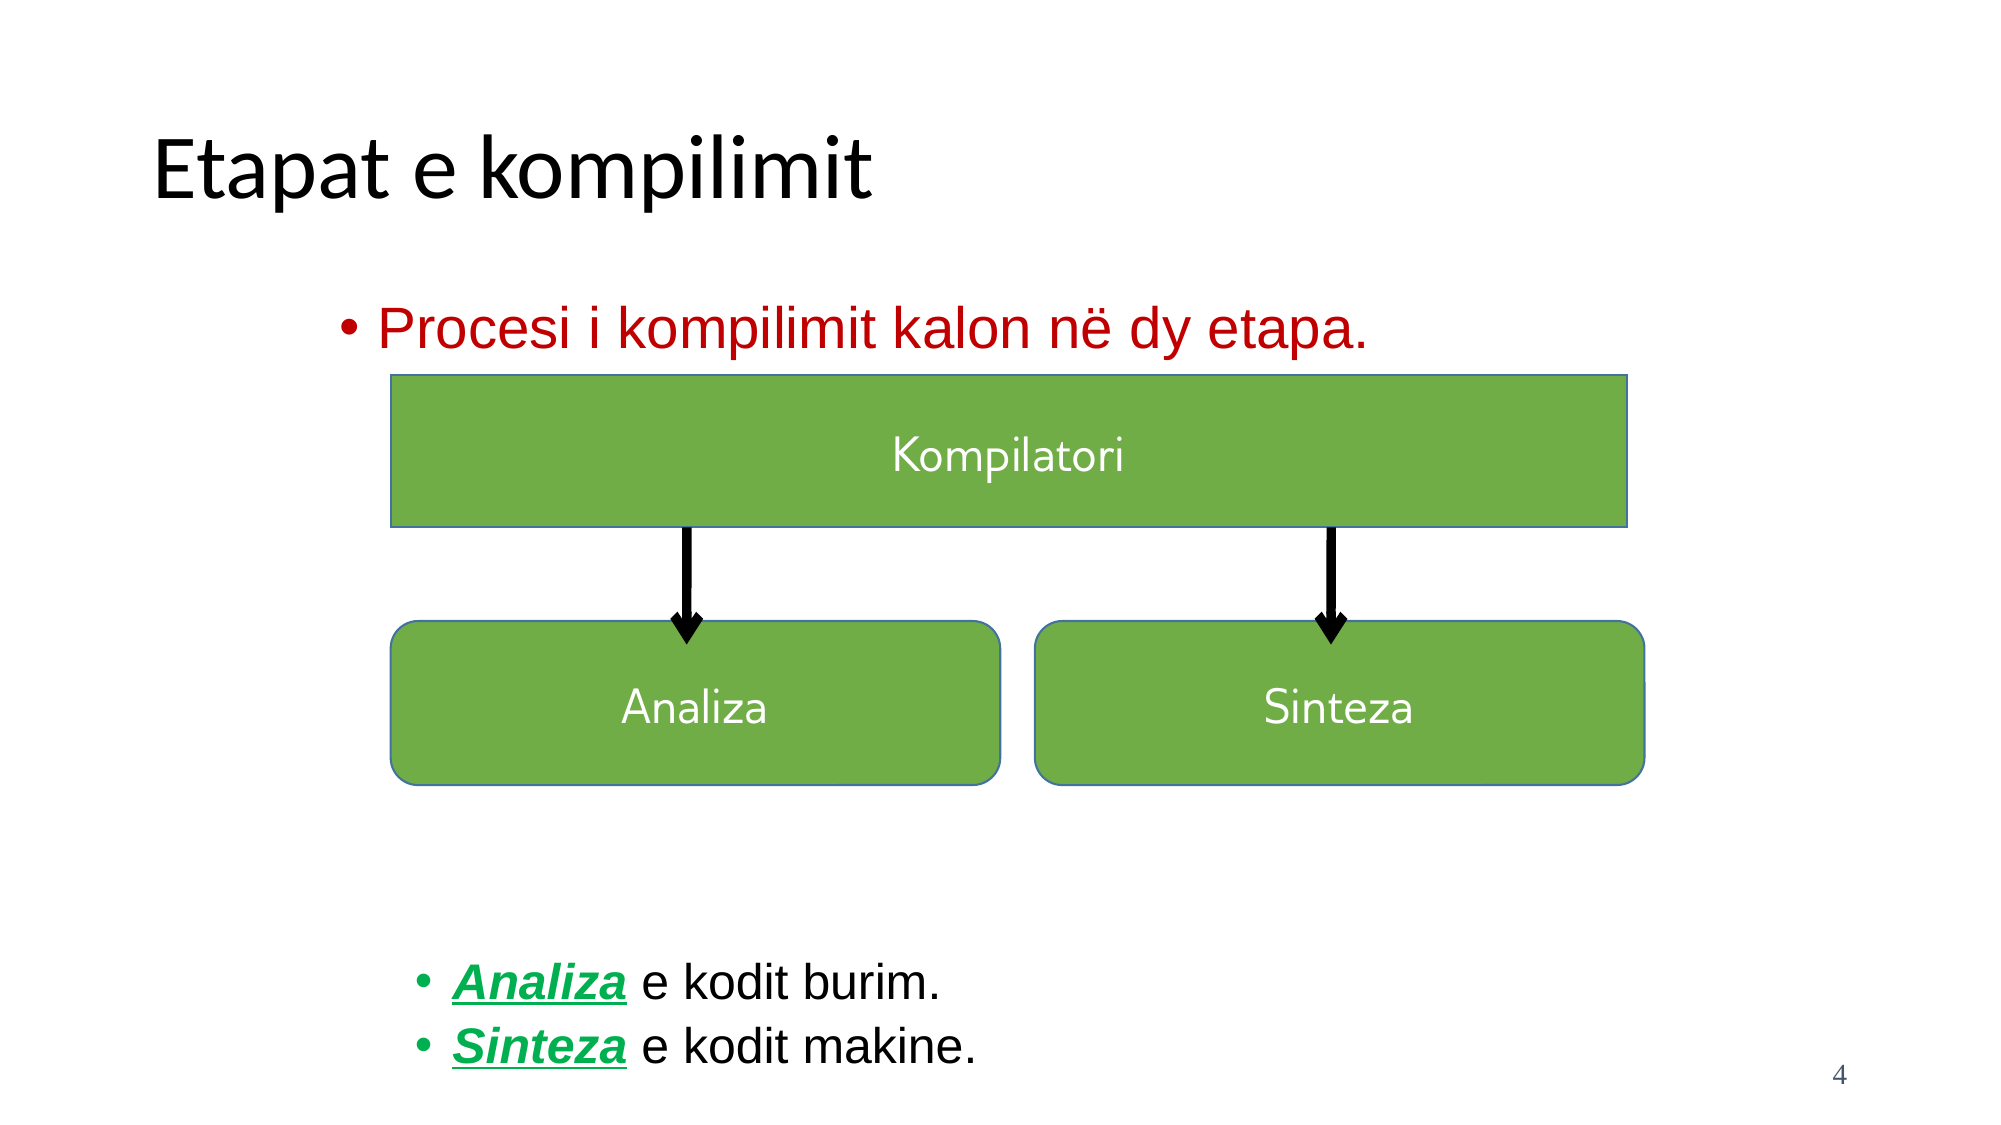

# Etapat e kompilimit

Procesi i kompilimit kalon në dy etapa.

Analiza e kodit burim.
Sinteza e kodit makine.
Kompilatori
Analiza
Sinteza
4